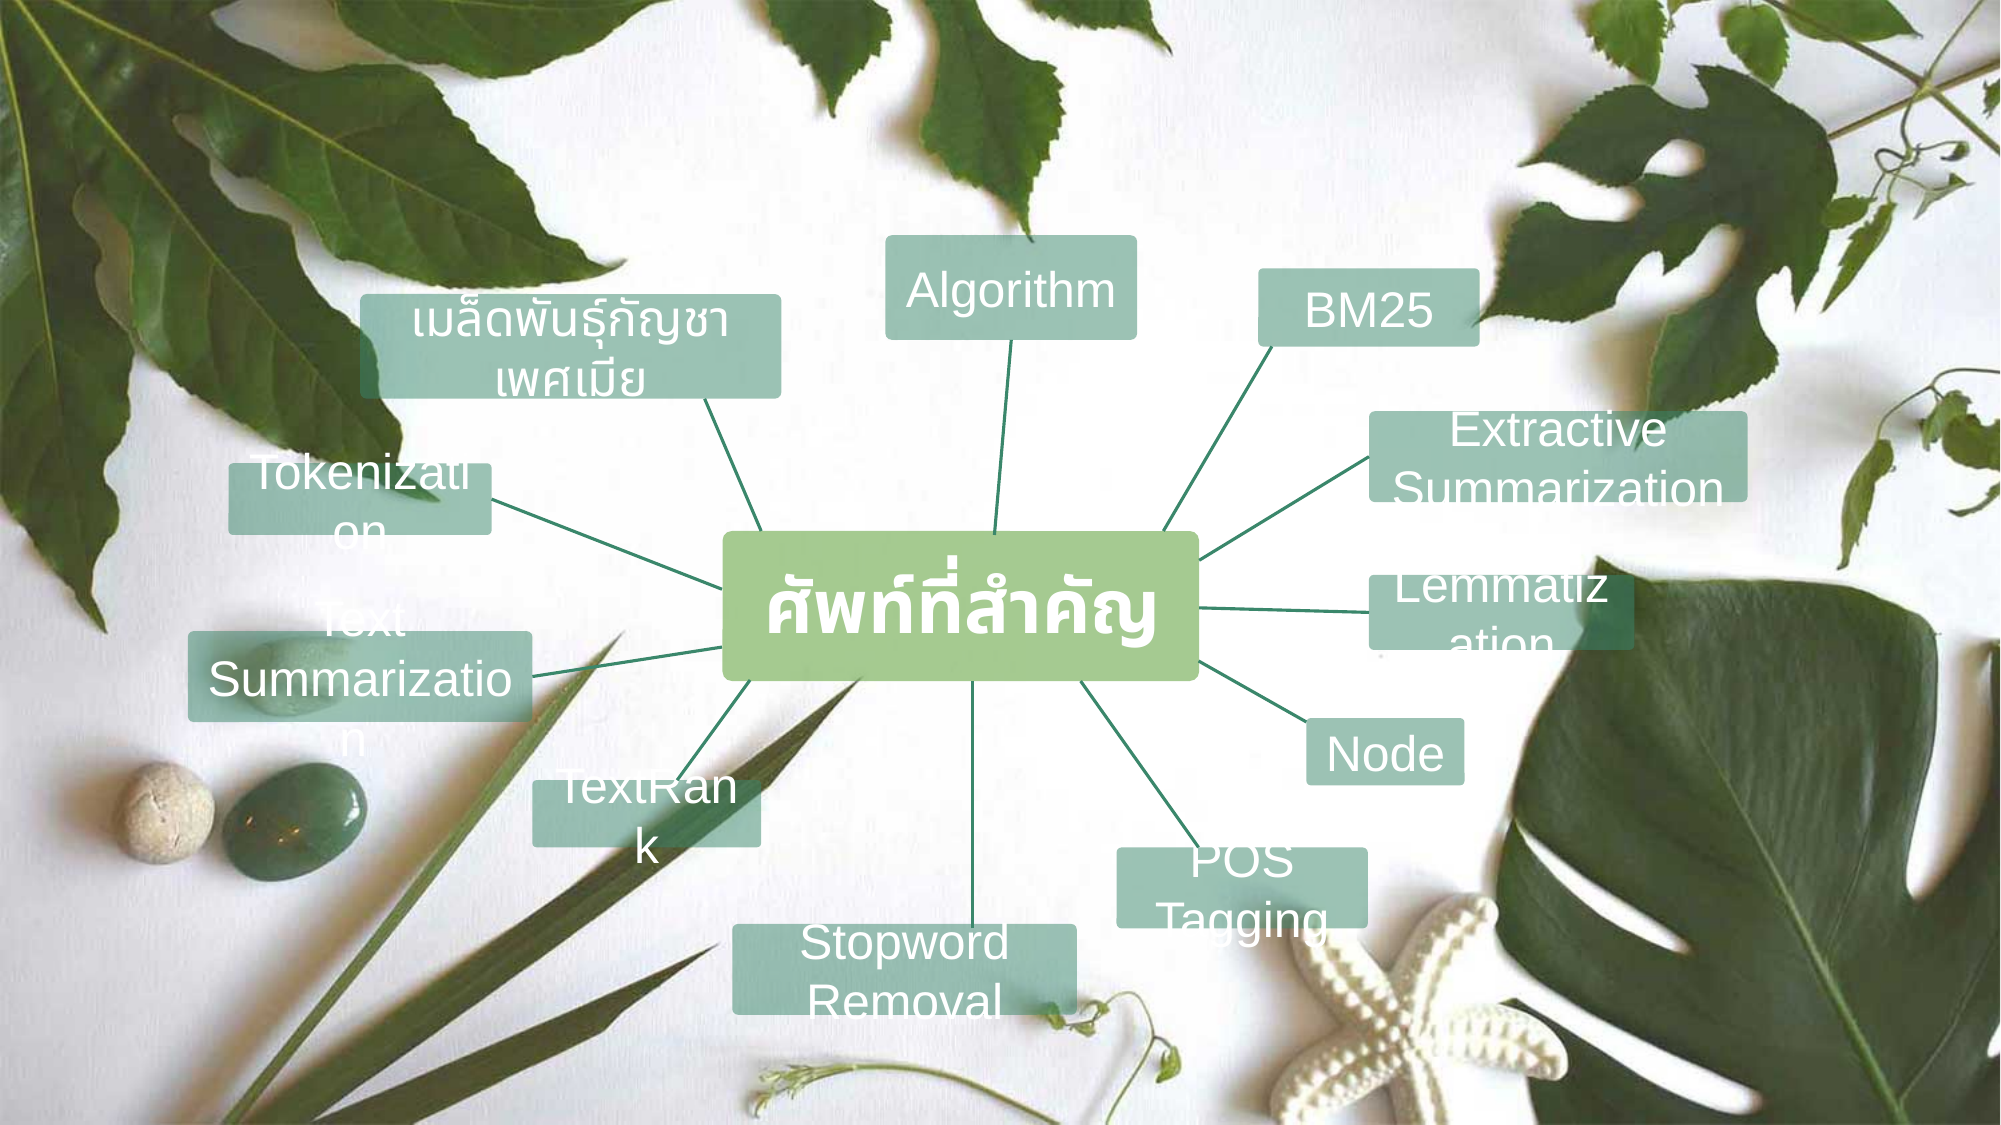

Algorithm
BM25
เมล็ดพันธุ์กัญชาเพศเมีย
Extractive Summarization

Tokenization

ศัพท์ที่สำคัญ
Lemmatization
Text Summarization
Node
TextRank
POS Tagging
Stopword Removal